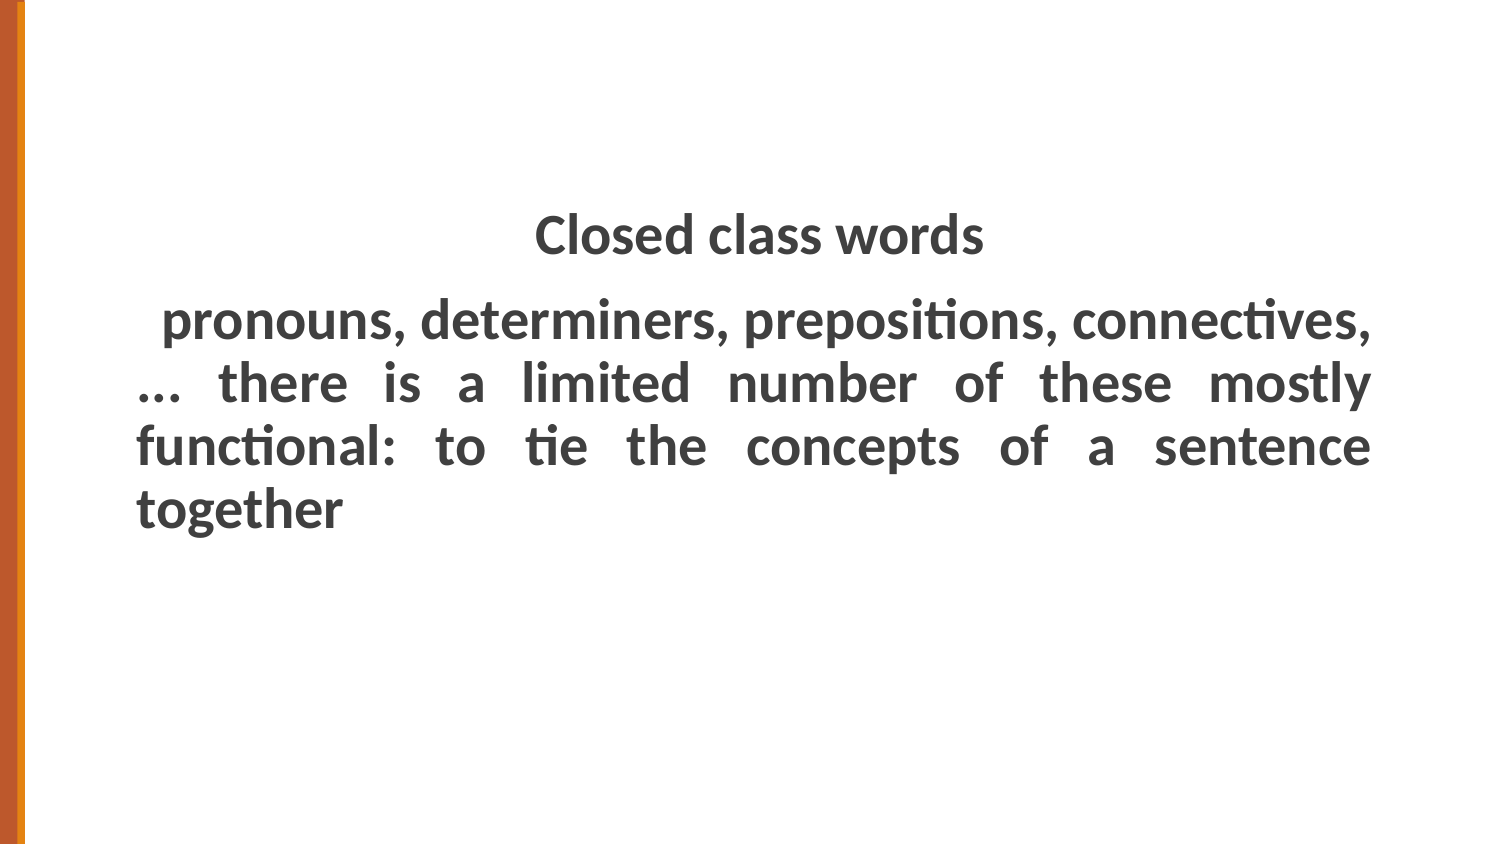

Closed class words
 pronouns, determiners, prepositions, connectives, ... there is a limited number of these mostly functional: to tie the concepts of a sentence together